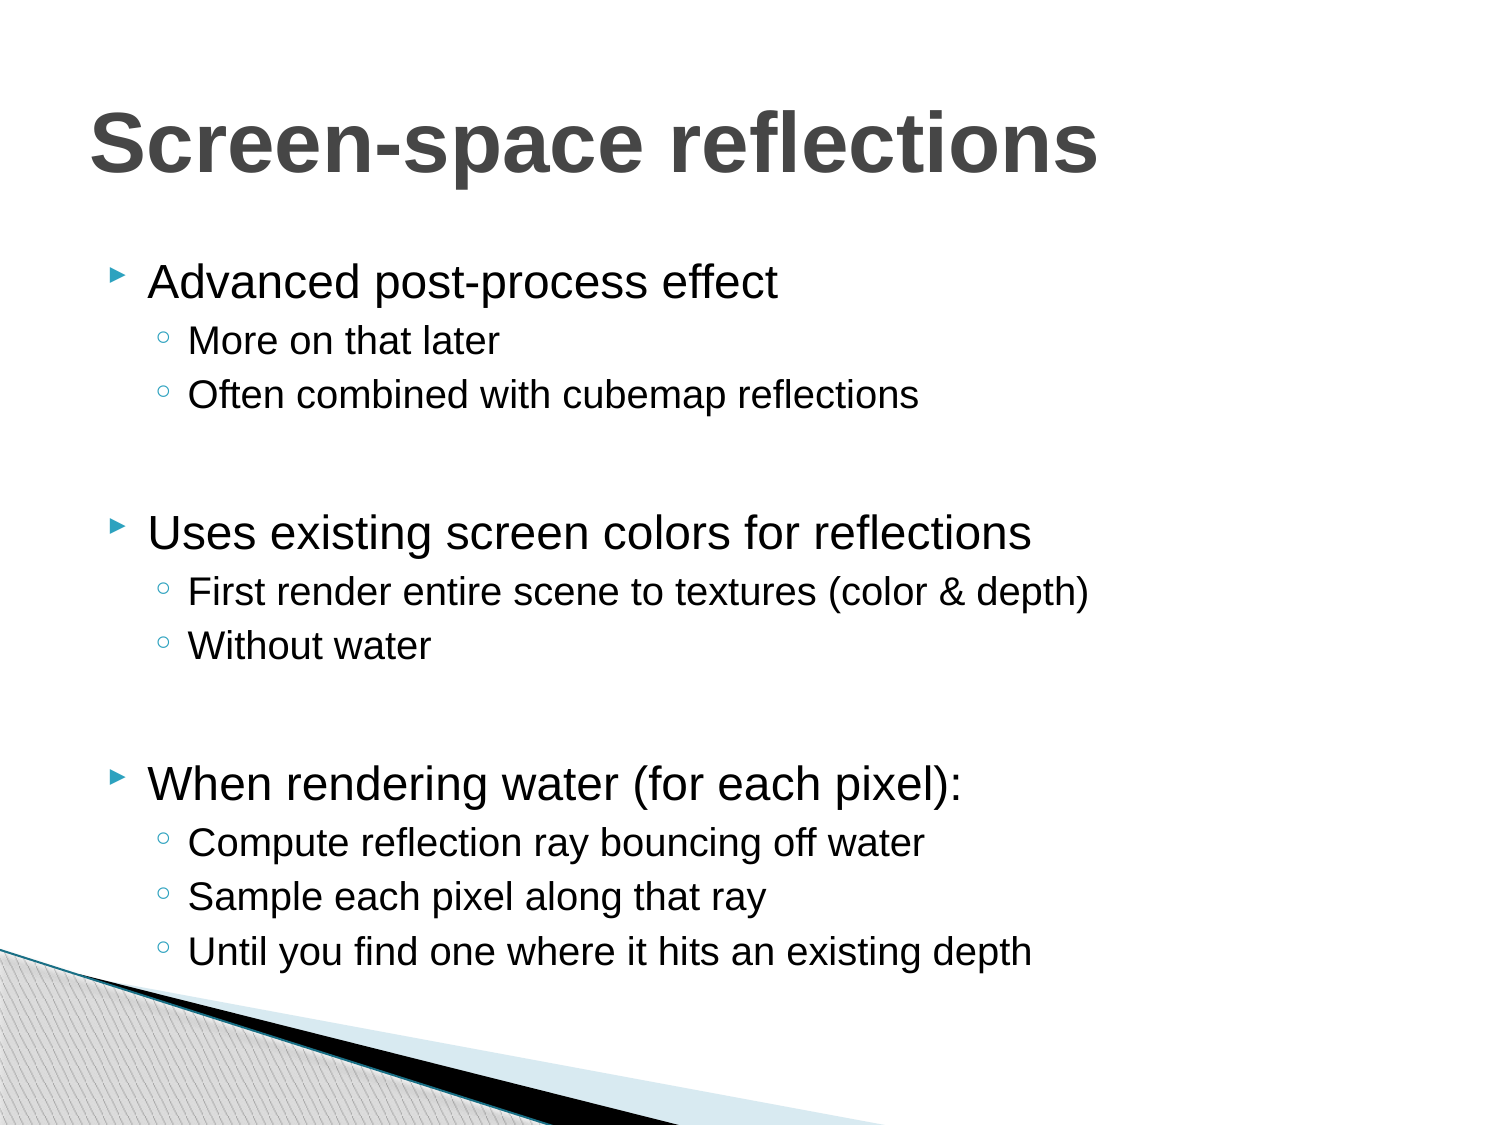

# Screen-space reflections
Advanced post-process effect
More on that later
Often combined with cubemap reflections

Uses existing screen colors for reflections
First render entire scene to textures (color & depth)
Without water

When rendering water (for each pixel):
Compute reflection ray bouncing off water
Sample each pixel along that ray
Until you find one where it hits an existing depth